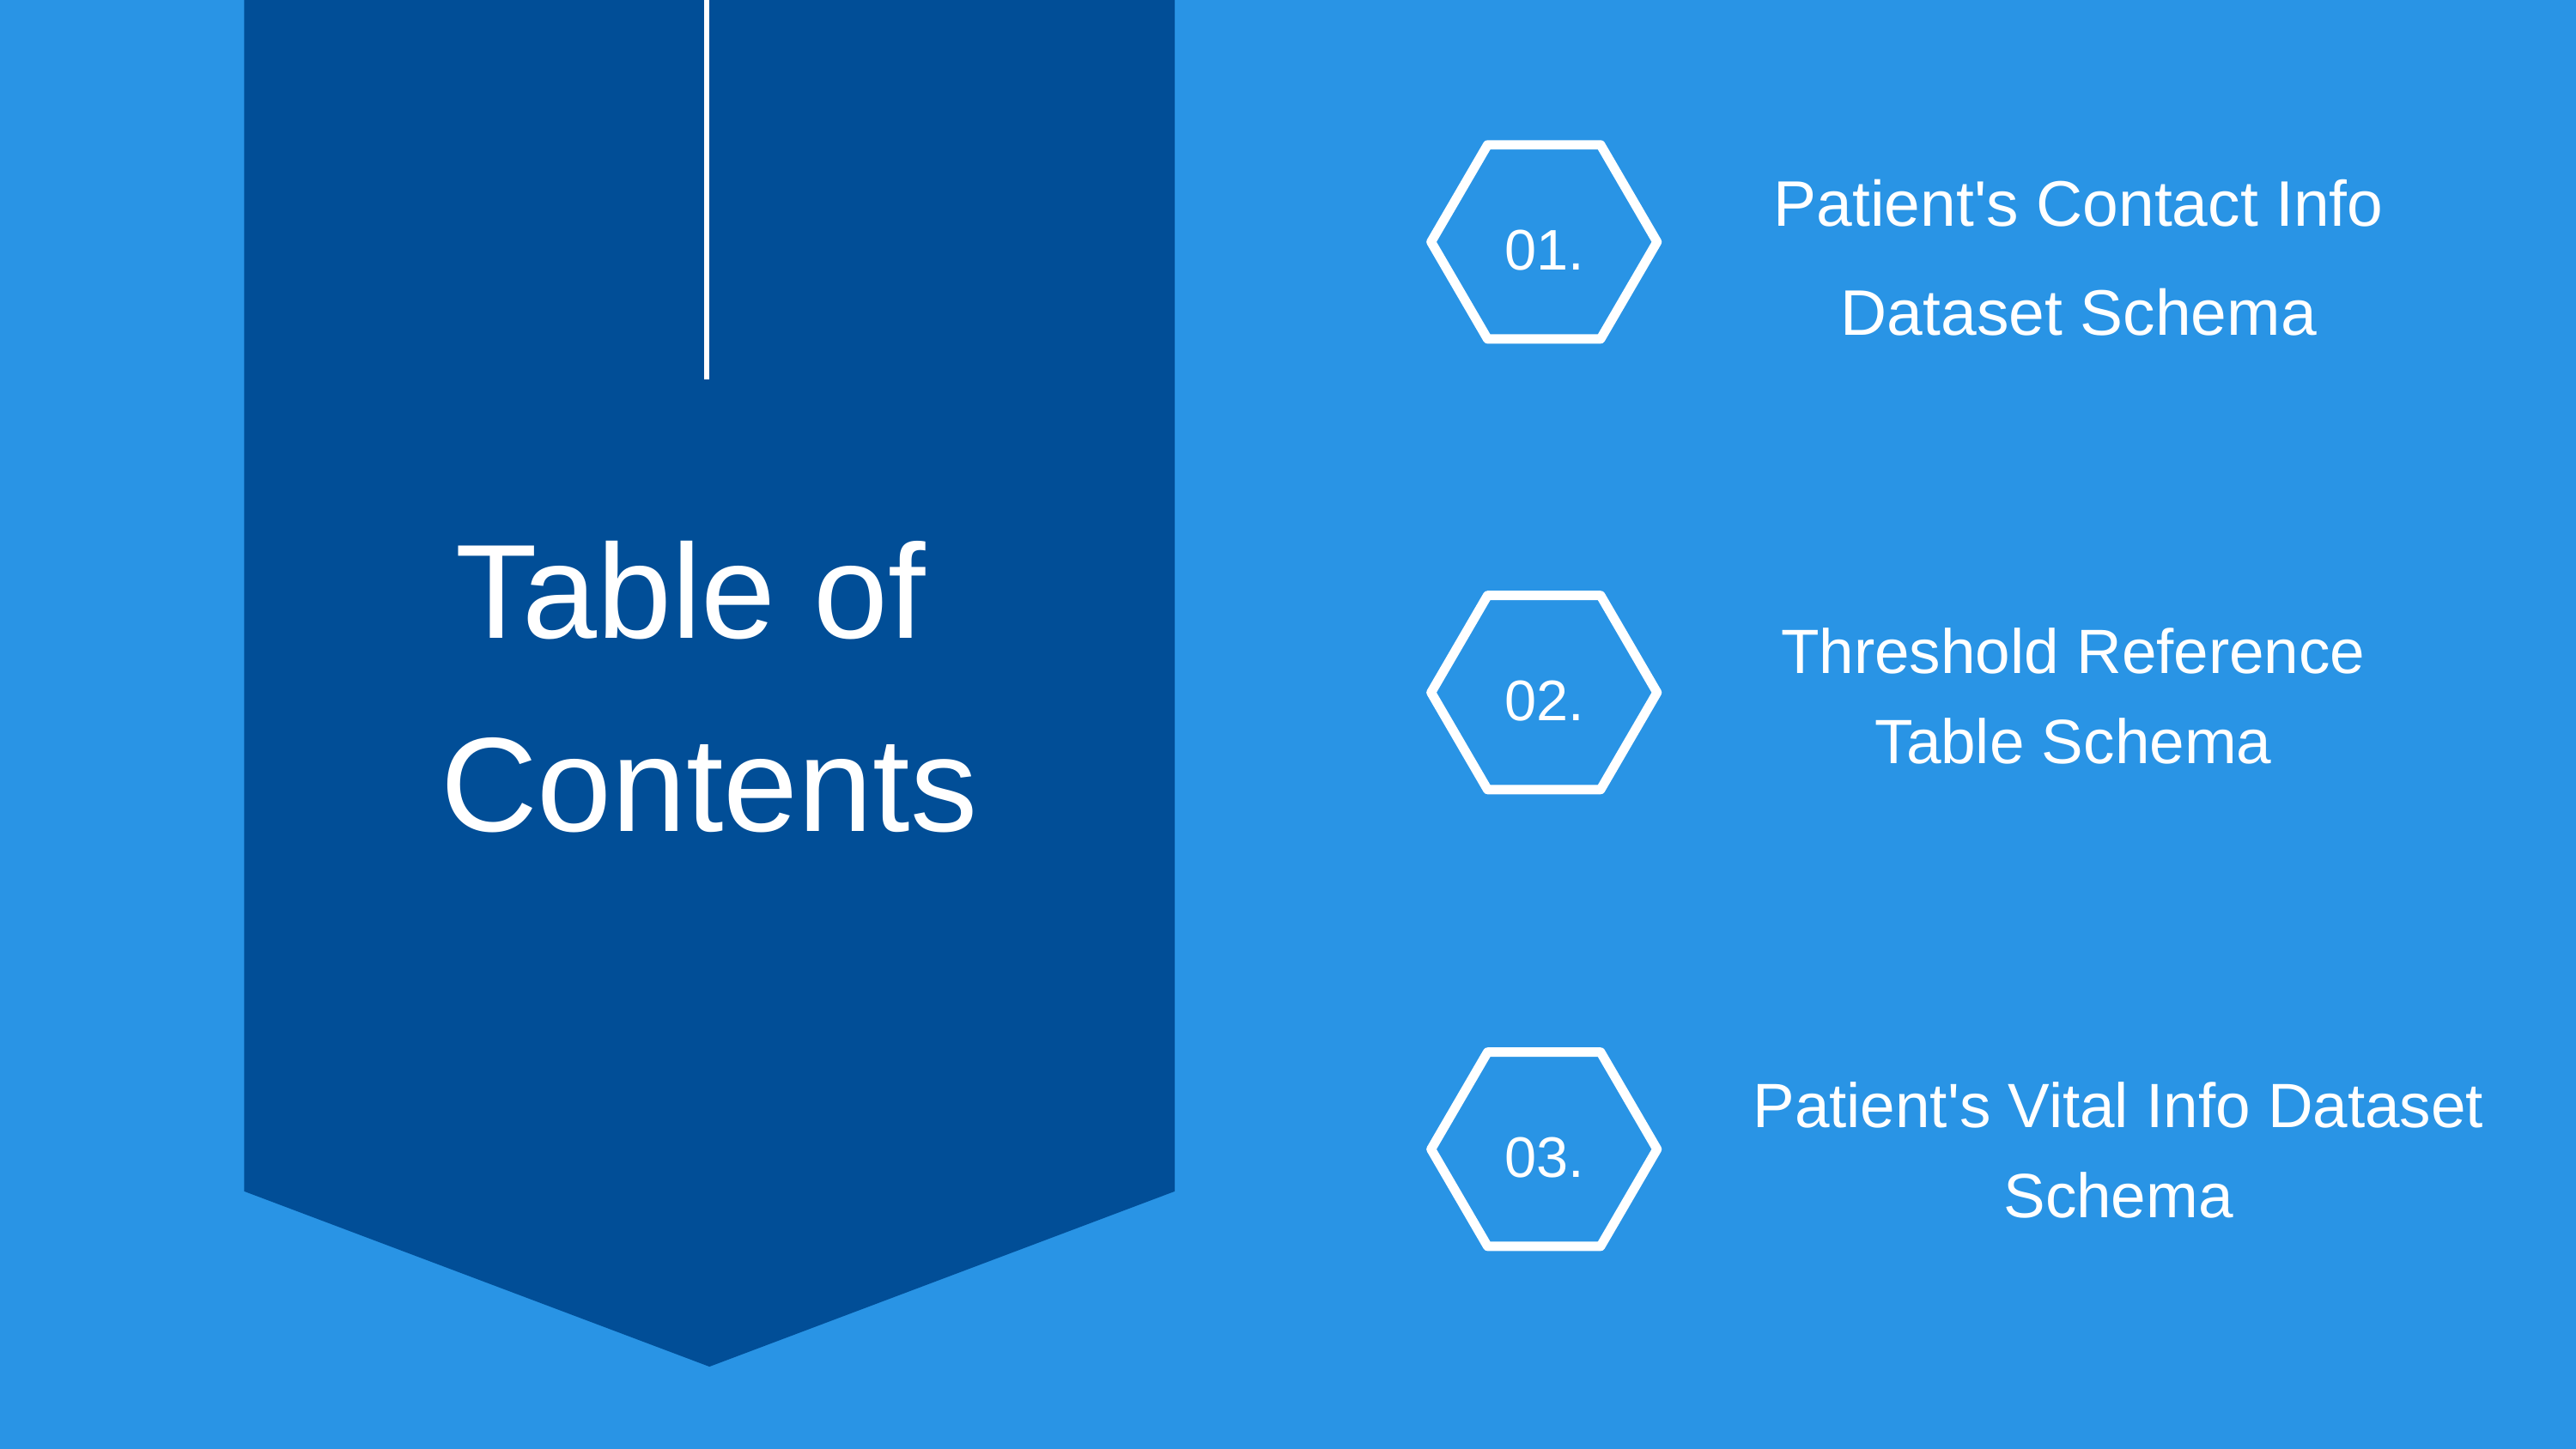

Patient's Contact Info Dataset Schema

01.
Table of
Contents

02.
Threshold Reference Table Schema

03.
Patient's Vital Info Dataset Schema